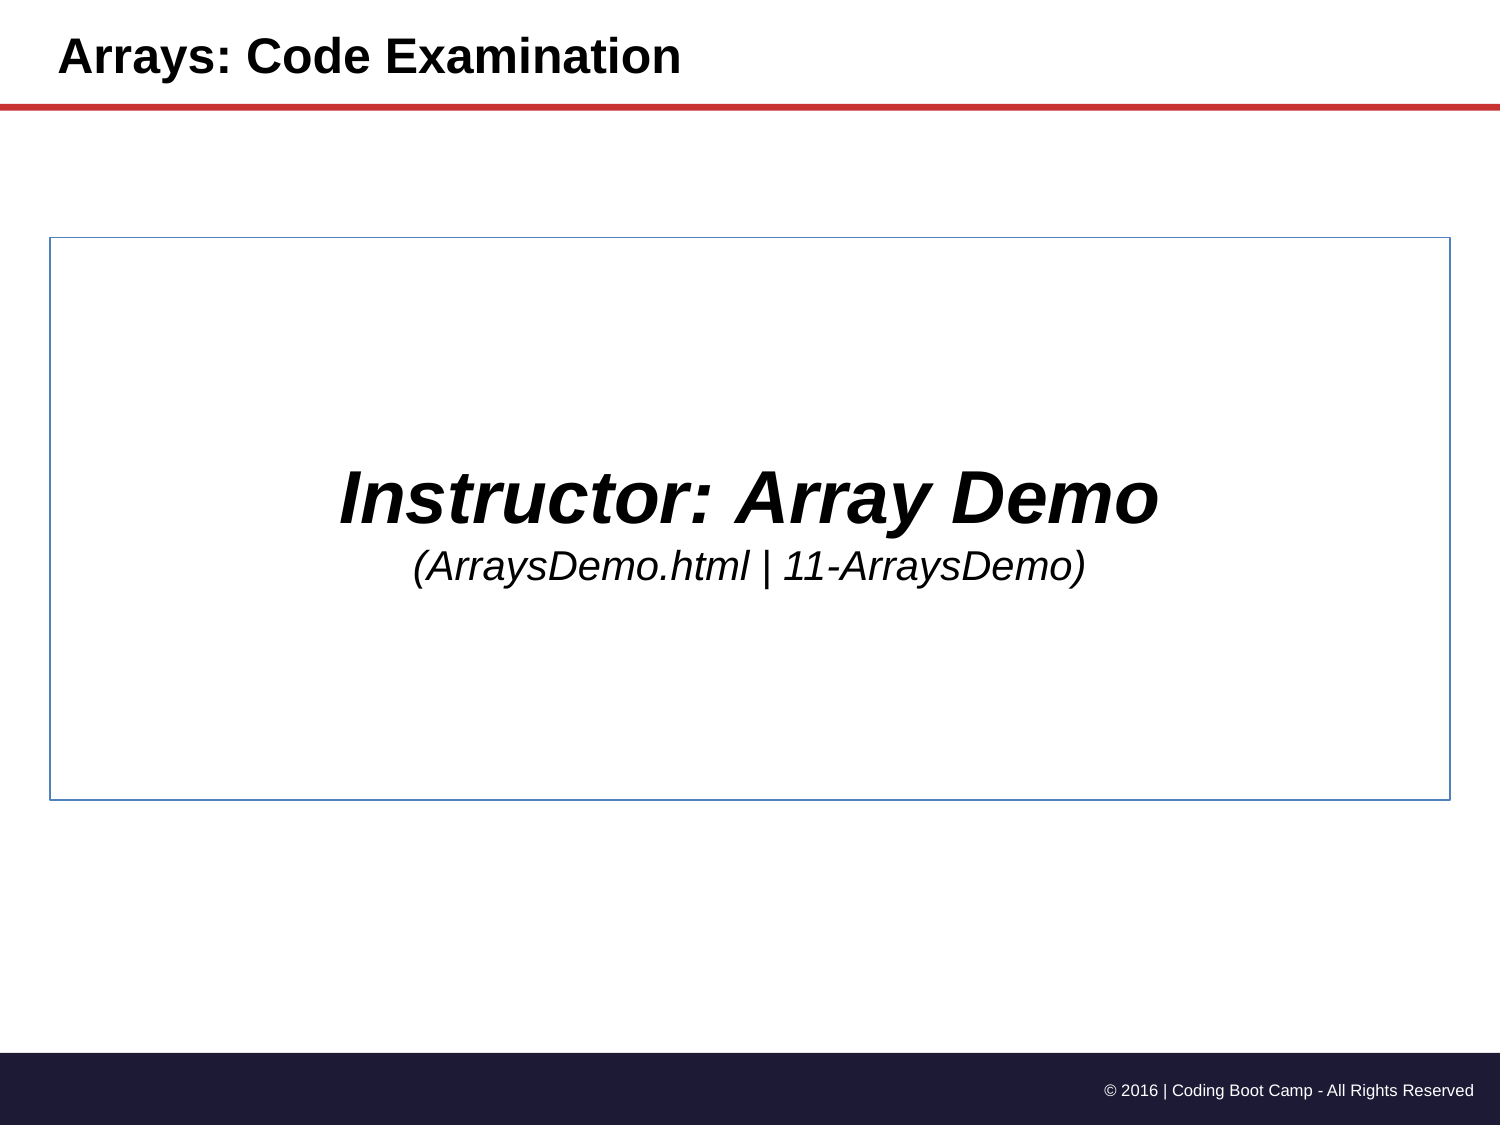

Arrays: Code Examination

Instructor: Array Demo
(ArraysDemo.html | 11-ArraysDemo)